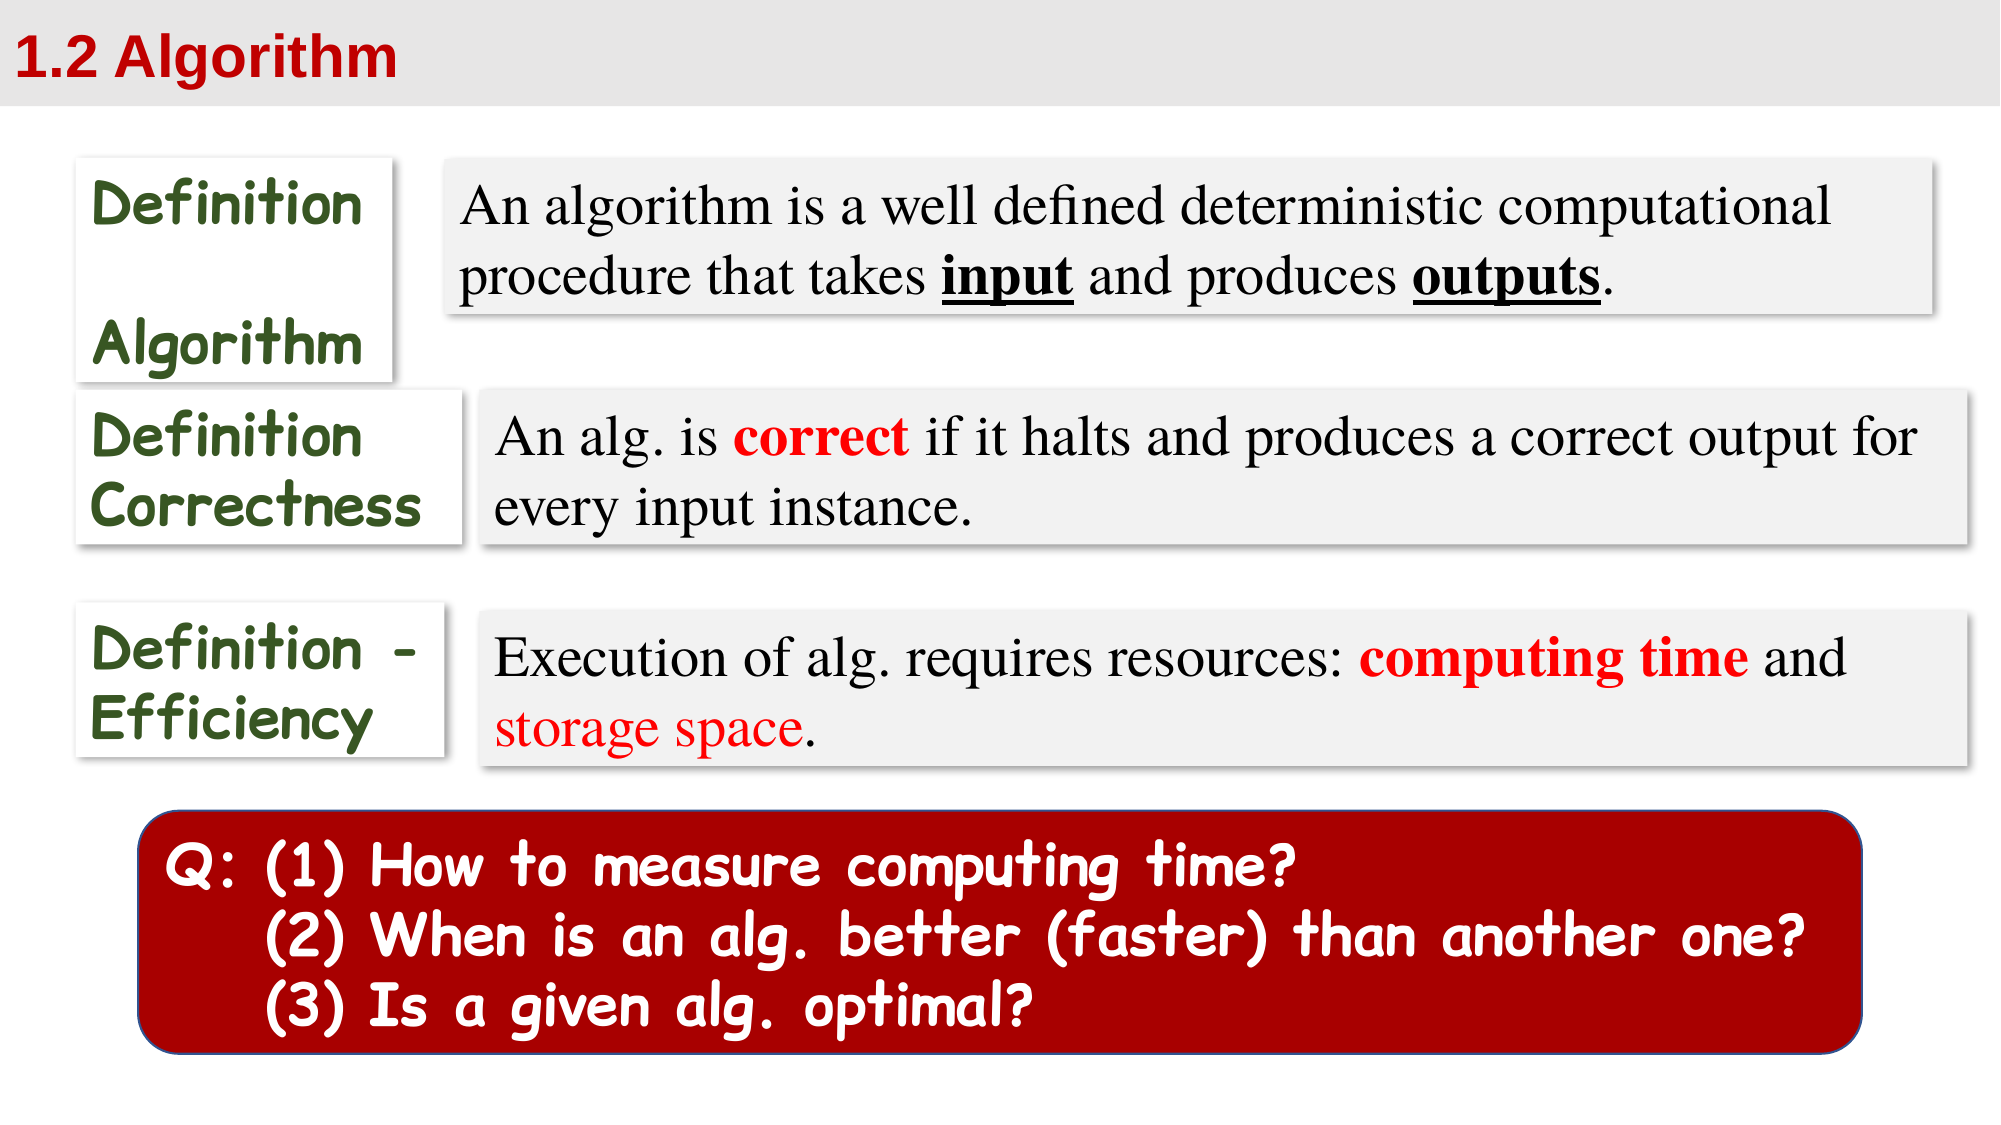

1.2 Algorithm
Definition
Algorithm
An algorithm is a well defined deterministic computational procedure that takes input and produces outputs.
An alg. is correct if it halts and produces a correct output for every input instance.
Definition Correctness
Definition -
Efficiency
Execution of alg. requires resources: computing time and storage space.

Q: (1) How to measure computing time?
    (2) When is an alg. better (faster) than another one?
    (3) Is a given alg. optimal?